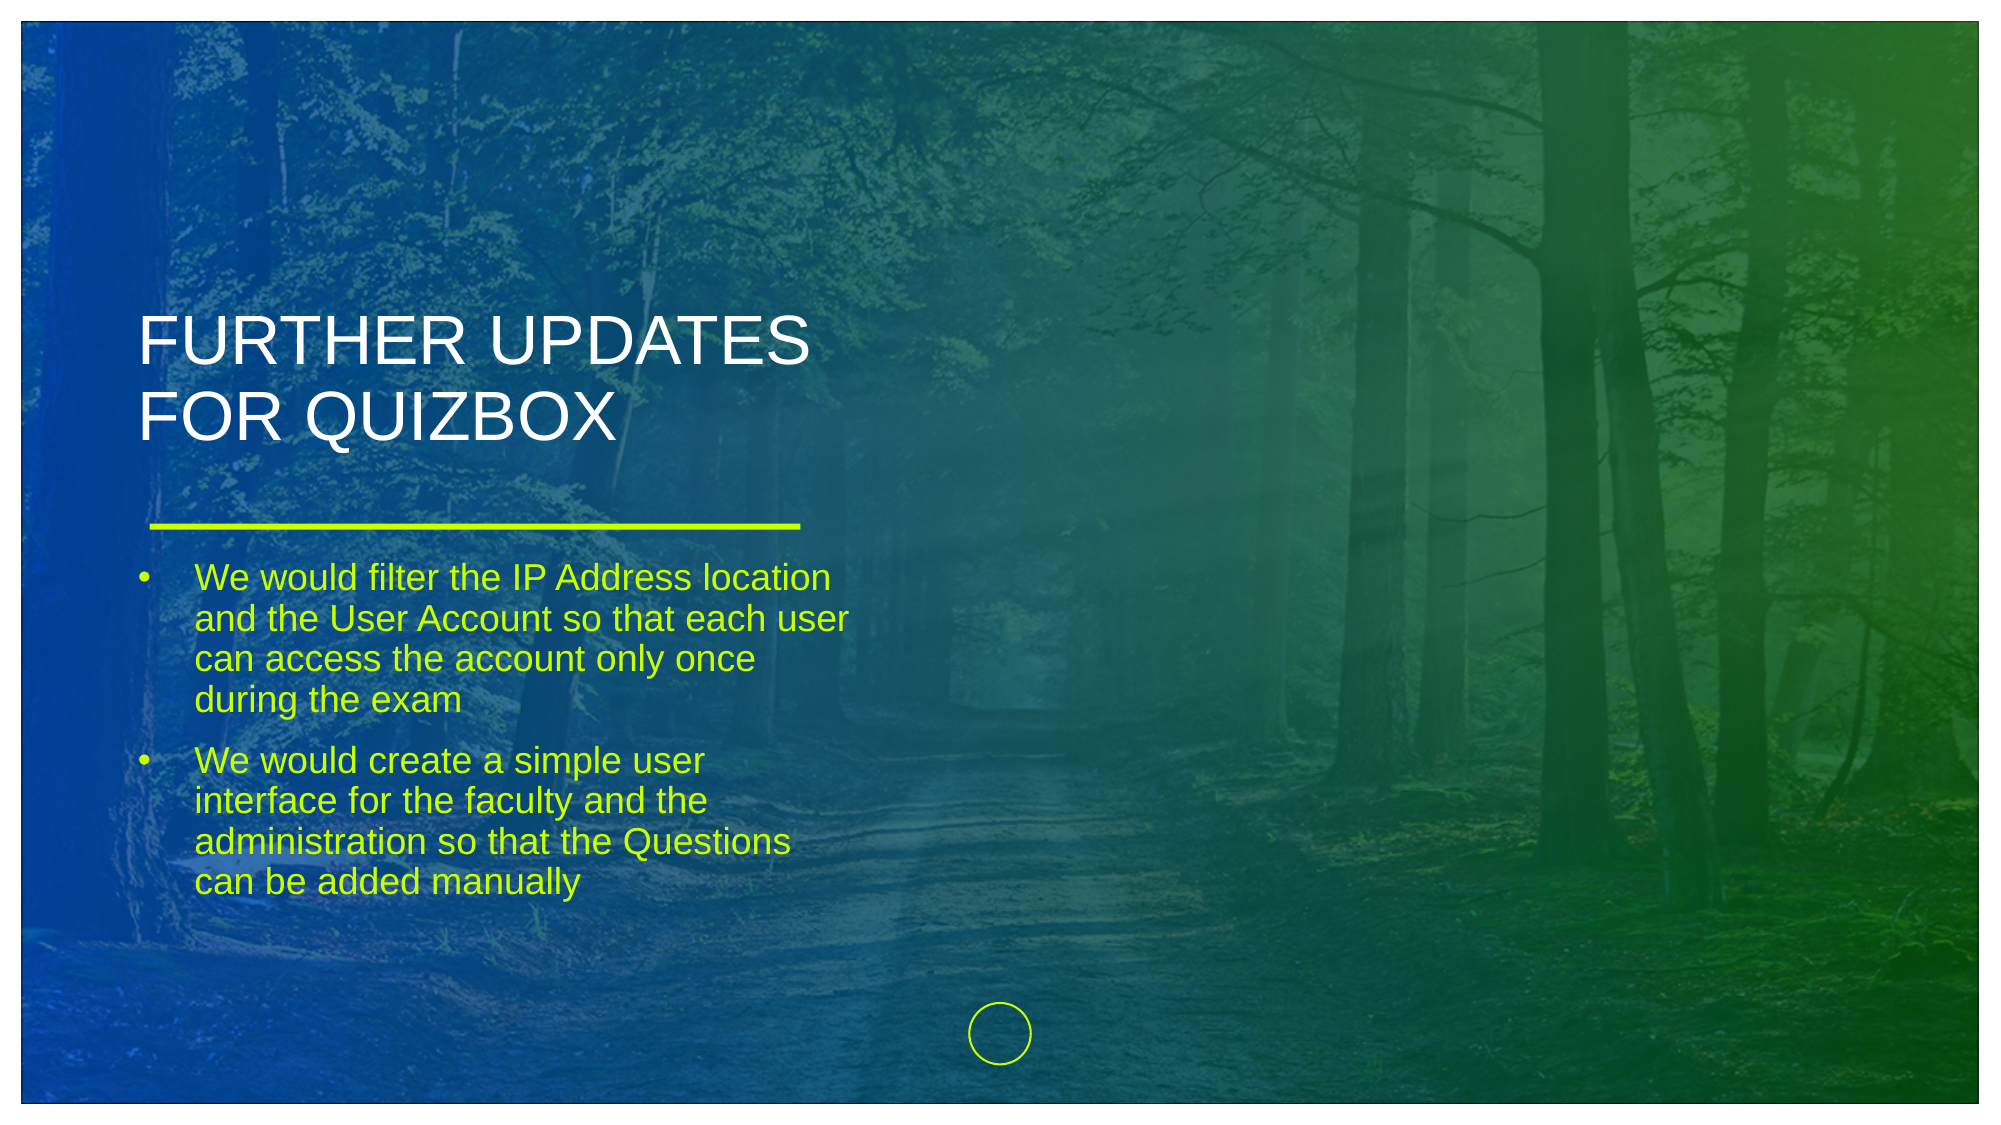

# FURTHER UPDATES FOR QUIZBOX
We would filter the IP Address location and the User Account so that each user can access the account only once during the exam
We would create a simple user interface for the faculty and the administration so that the Questions can be added manually